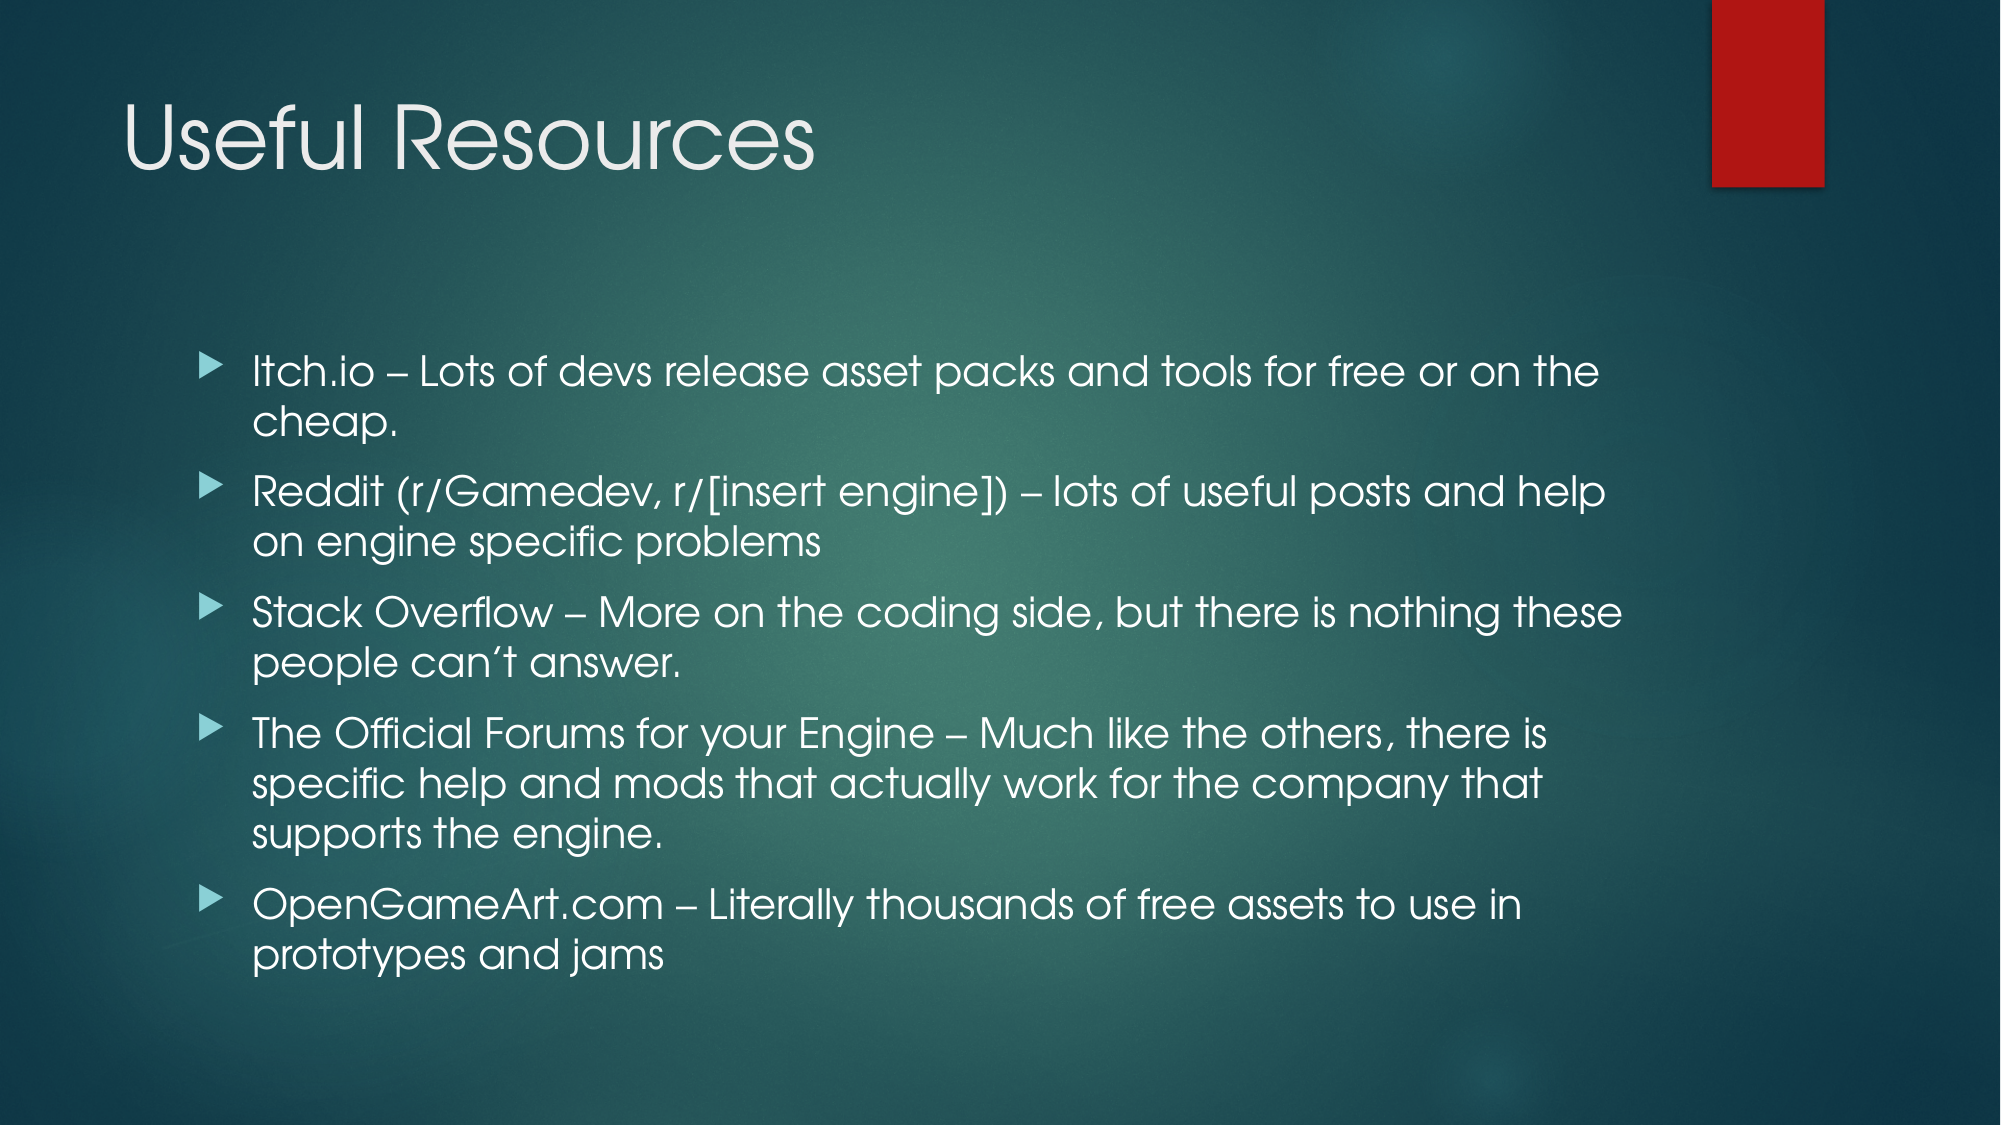

# Useful Resources
Itch.io – Lots of devs release asset packs and tools for free or on the cheap.
Reddit (r/Gamedev, r/[insert engine]) – lots of useful posts and help on engine specific problems
Stack Overflow – More on the coding side, but there is nothing these people can’t answer.
The Official Forums for your Engine – Much like the others, there is specific help and mods that actually work for the company that supports the engine.
OpenGameArt.com – Literally thousands of free assets to use in prototypes and jams